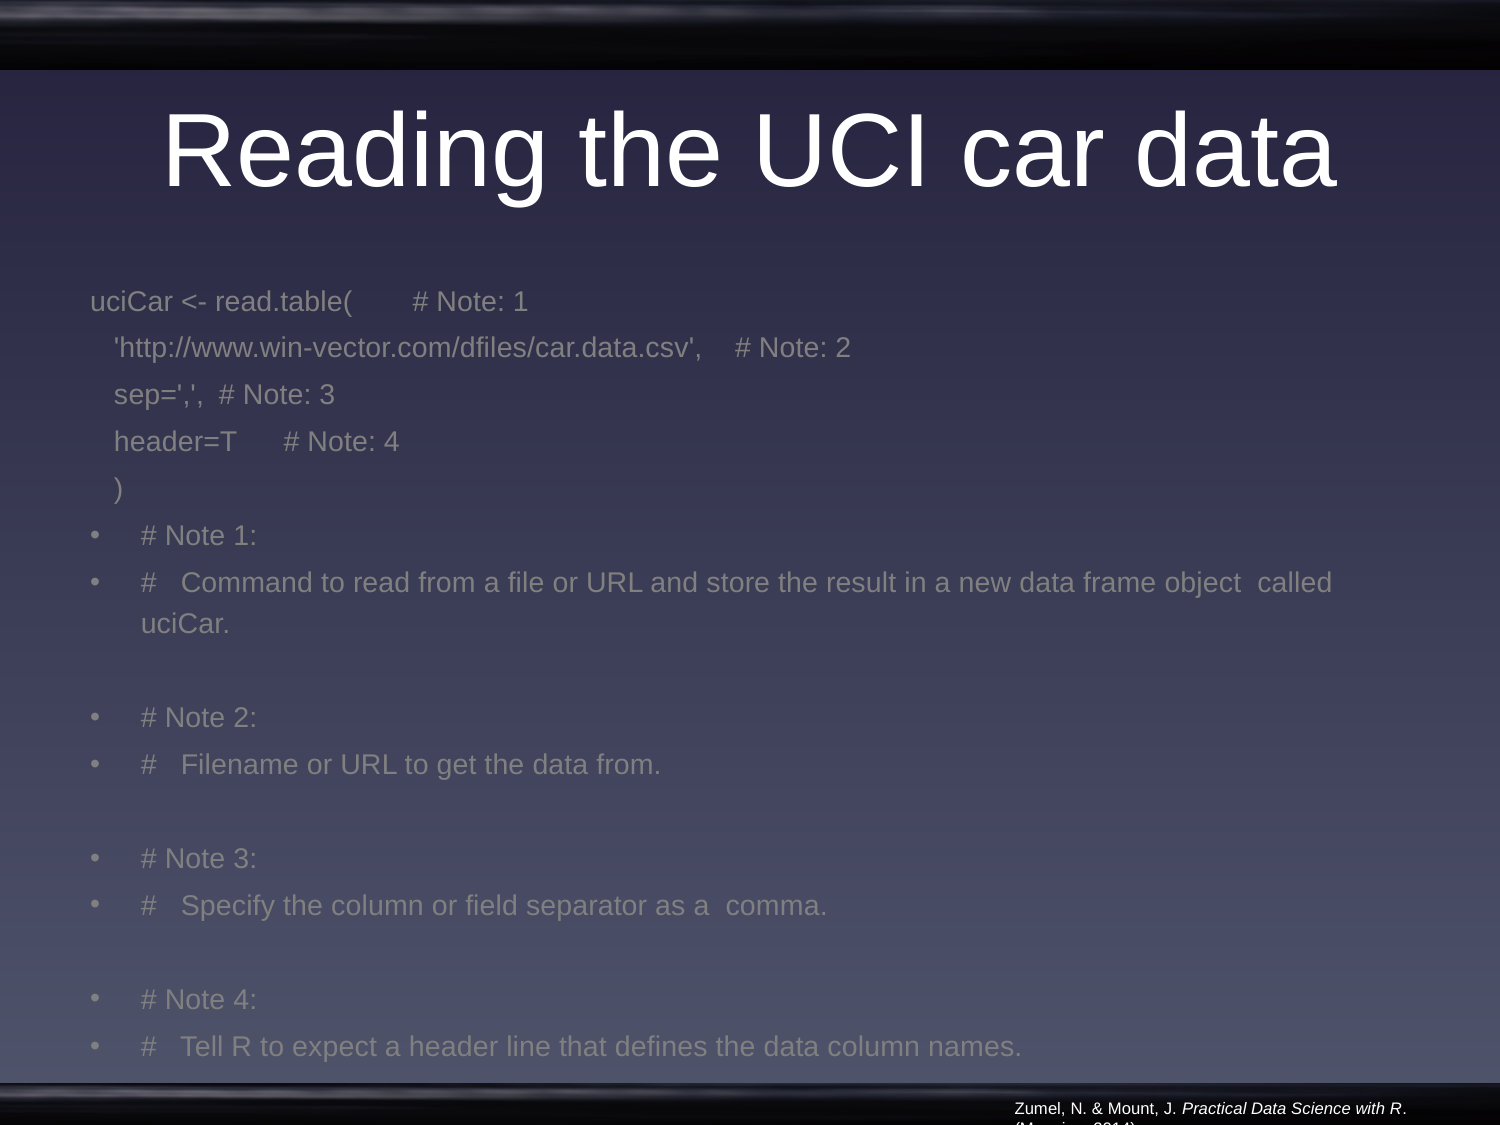

# Reading the UCI car data
uciCar <- read.table(  	# Note: 1
   'http://www.win-vector.com/dfiles/car.data.csv', 	# Note: 2
   sep=',', 	# Note: 3
   header=T 	# Note: 4
   )
# Note 1:
#   Command to read from a file or URL and store the result in a new data frame object  called  uciCar.

# Note 2:
#   Filename or URL to get the data from.

# Note 3:
#   Specify the column or field separator as a  comma.

# Note 4:
#   Tell R to expect a header line that defines the data column names.